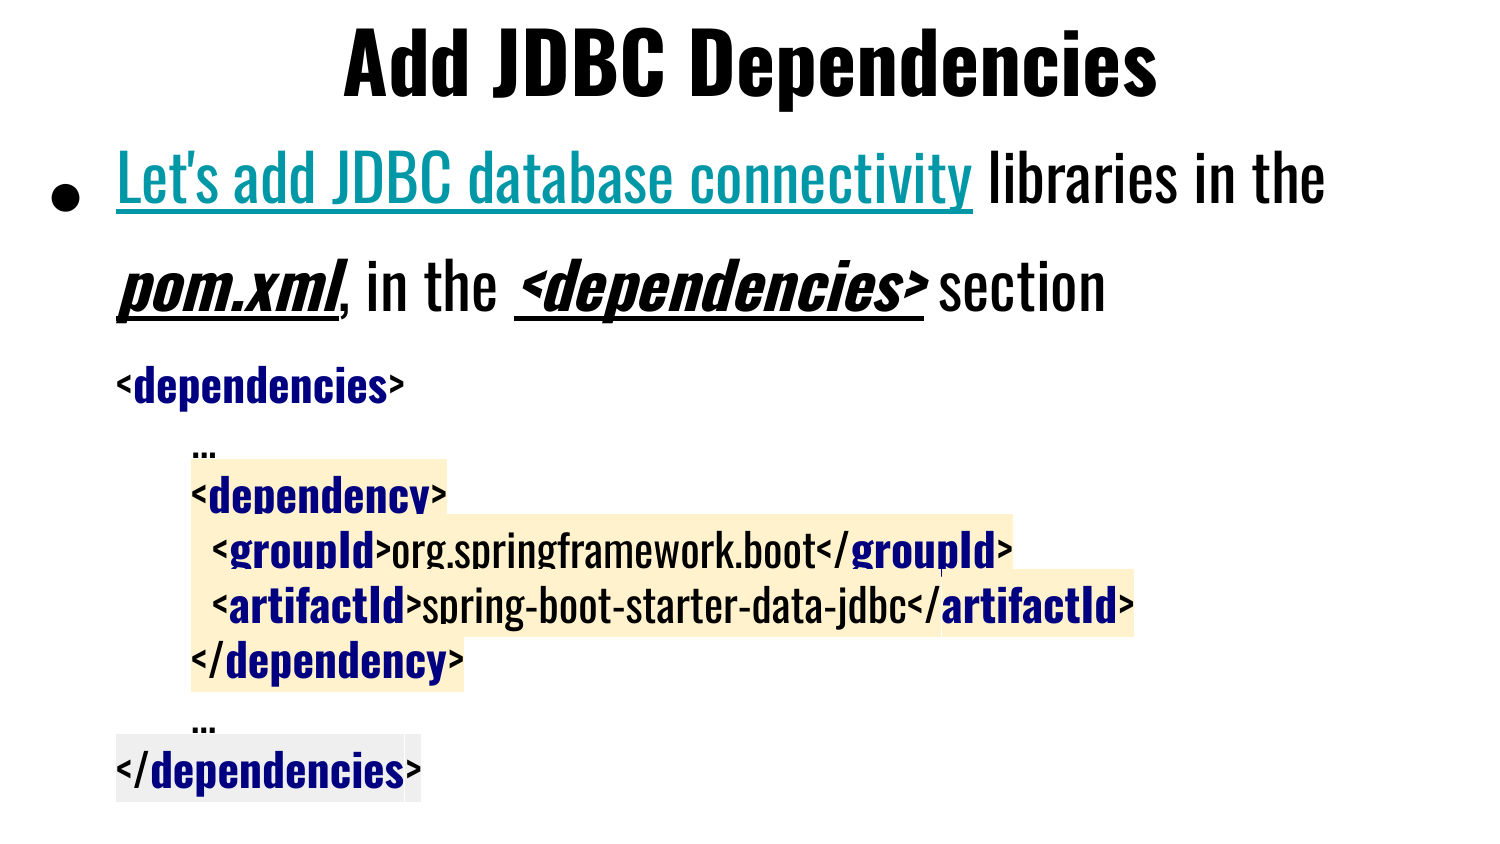

# Add JDBC Dependencies
Let's add JDBC database connectivity libraries in the pom.xml, in the <dependencies> section
<dependencies>
...
<dependency>
  <groupId>org.springframework.boot</groupId>
  <artifactId>spring-boot-starter-data-jdbc</artifactId>
</dependency>
…
</dependencies>